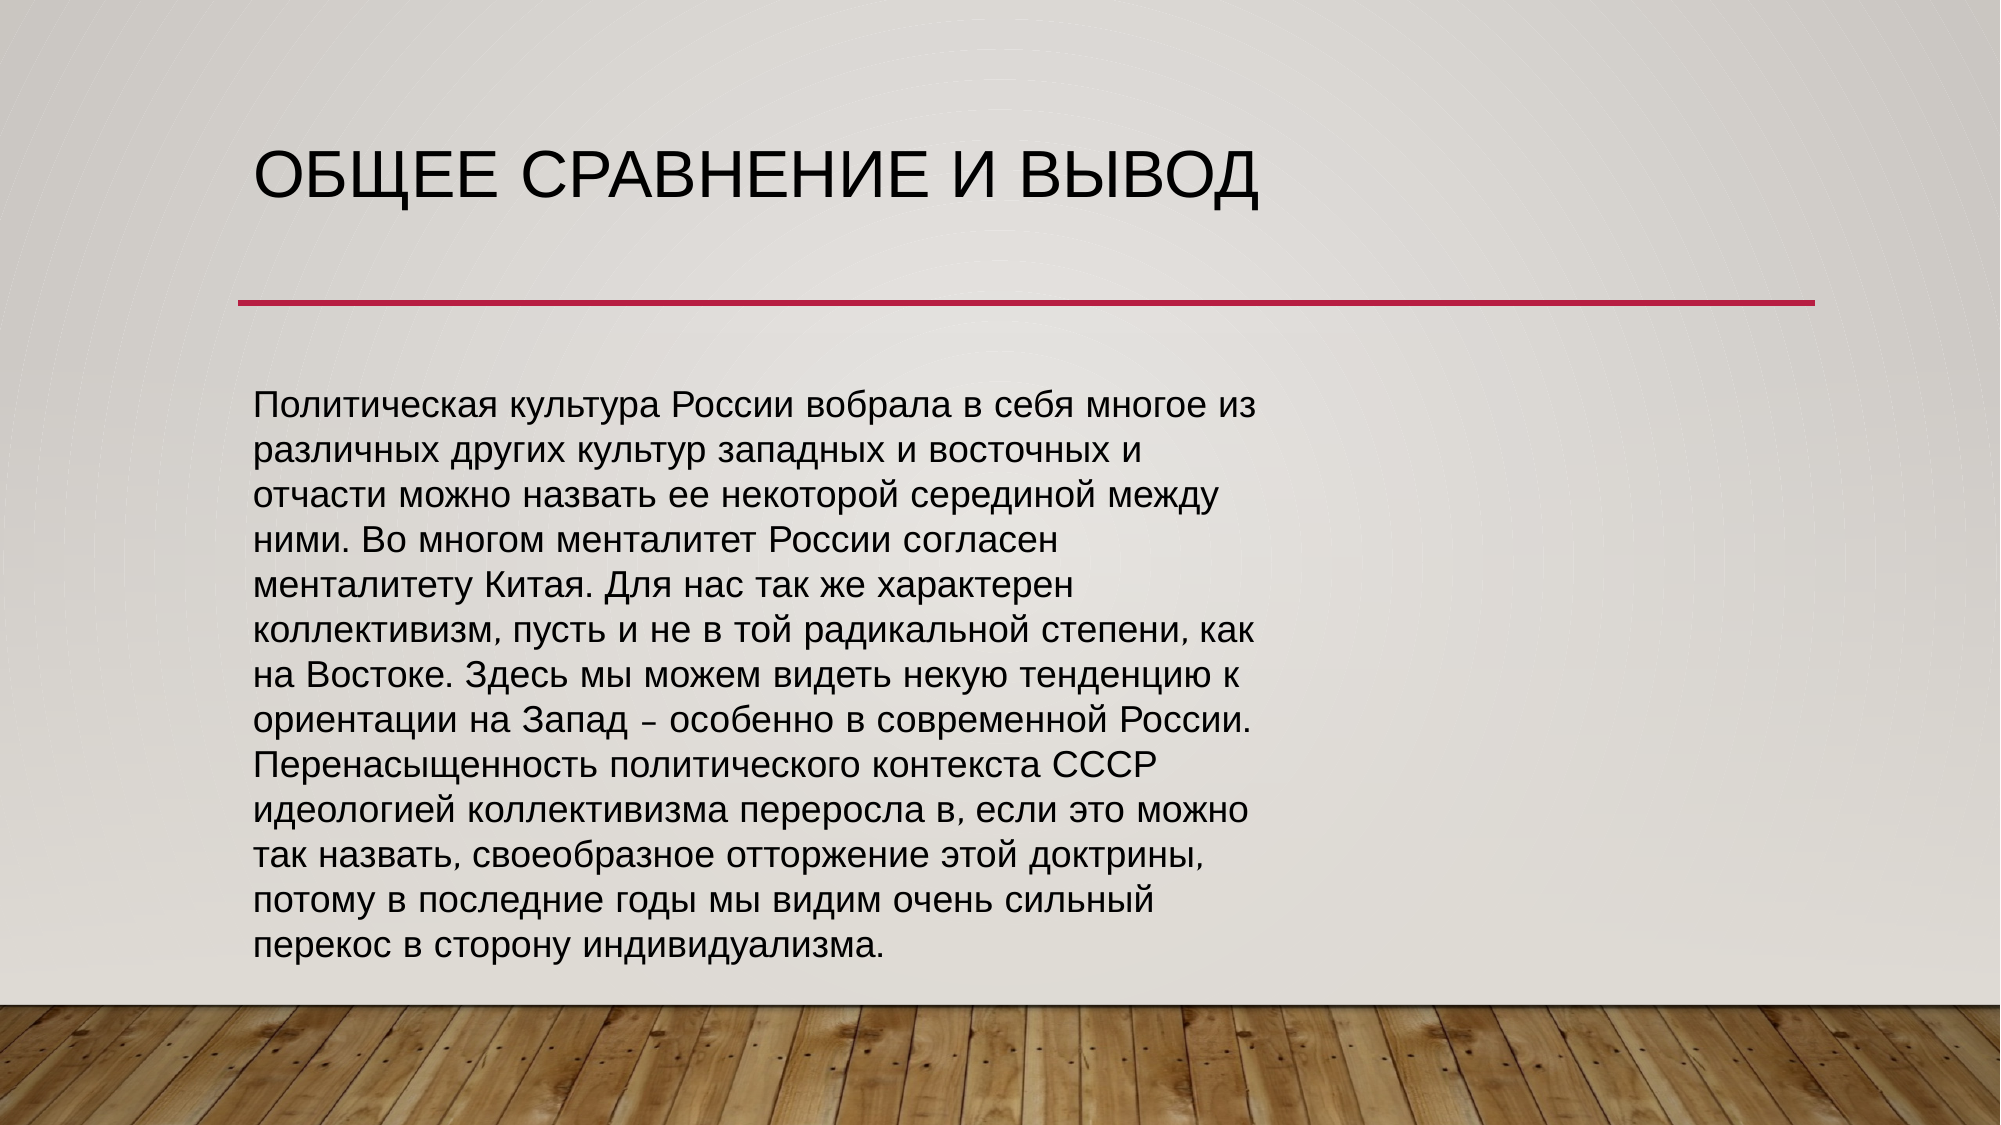

# Общее сравнение и вывод
Политическая культура России вобрала в себя многое из различных других культур западных и восточных и отчасти можно назвать ее некоторой серединой между ними. Во многом менталитет России согласен менталитету Китая. Для нас так же характерен коллективизм, пусть и не в той радикальной степени, как на Востоке. Здесь мы можем видеть некую тенденцию к ориентации на Запад – особенно в современной России. Перенасыщенность политического контекста СССР идеологией коллективизма переросла в, если это можно так назвать, своеобразное отторжение этой доктрины, потому в последние годы мы видим очень сильный перекос в сторону индивидуализма.